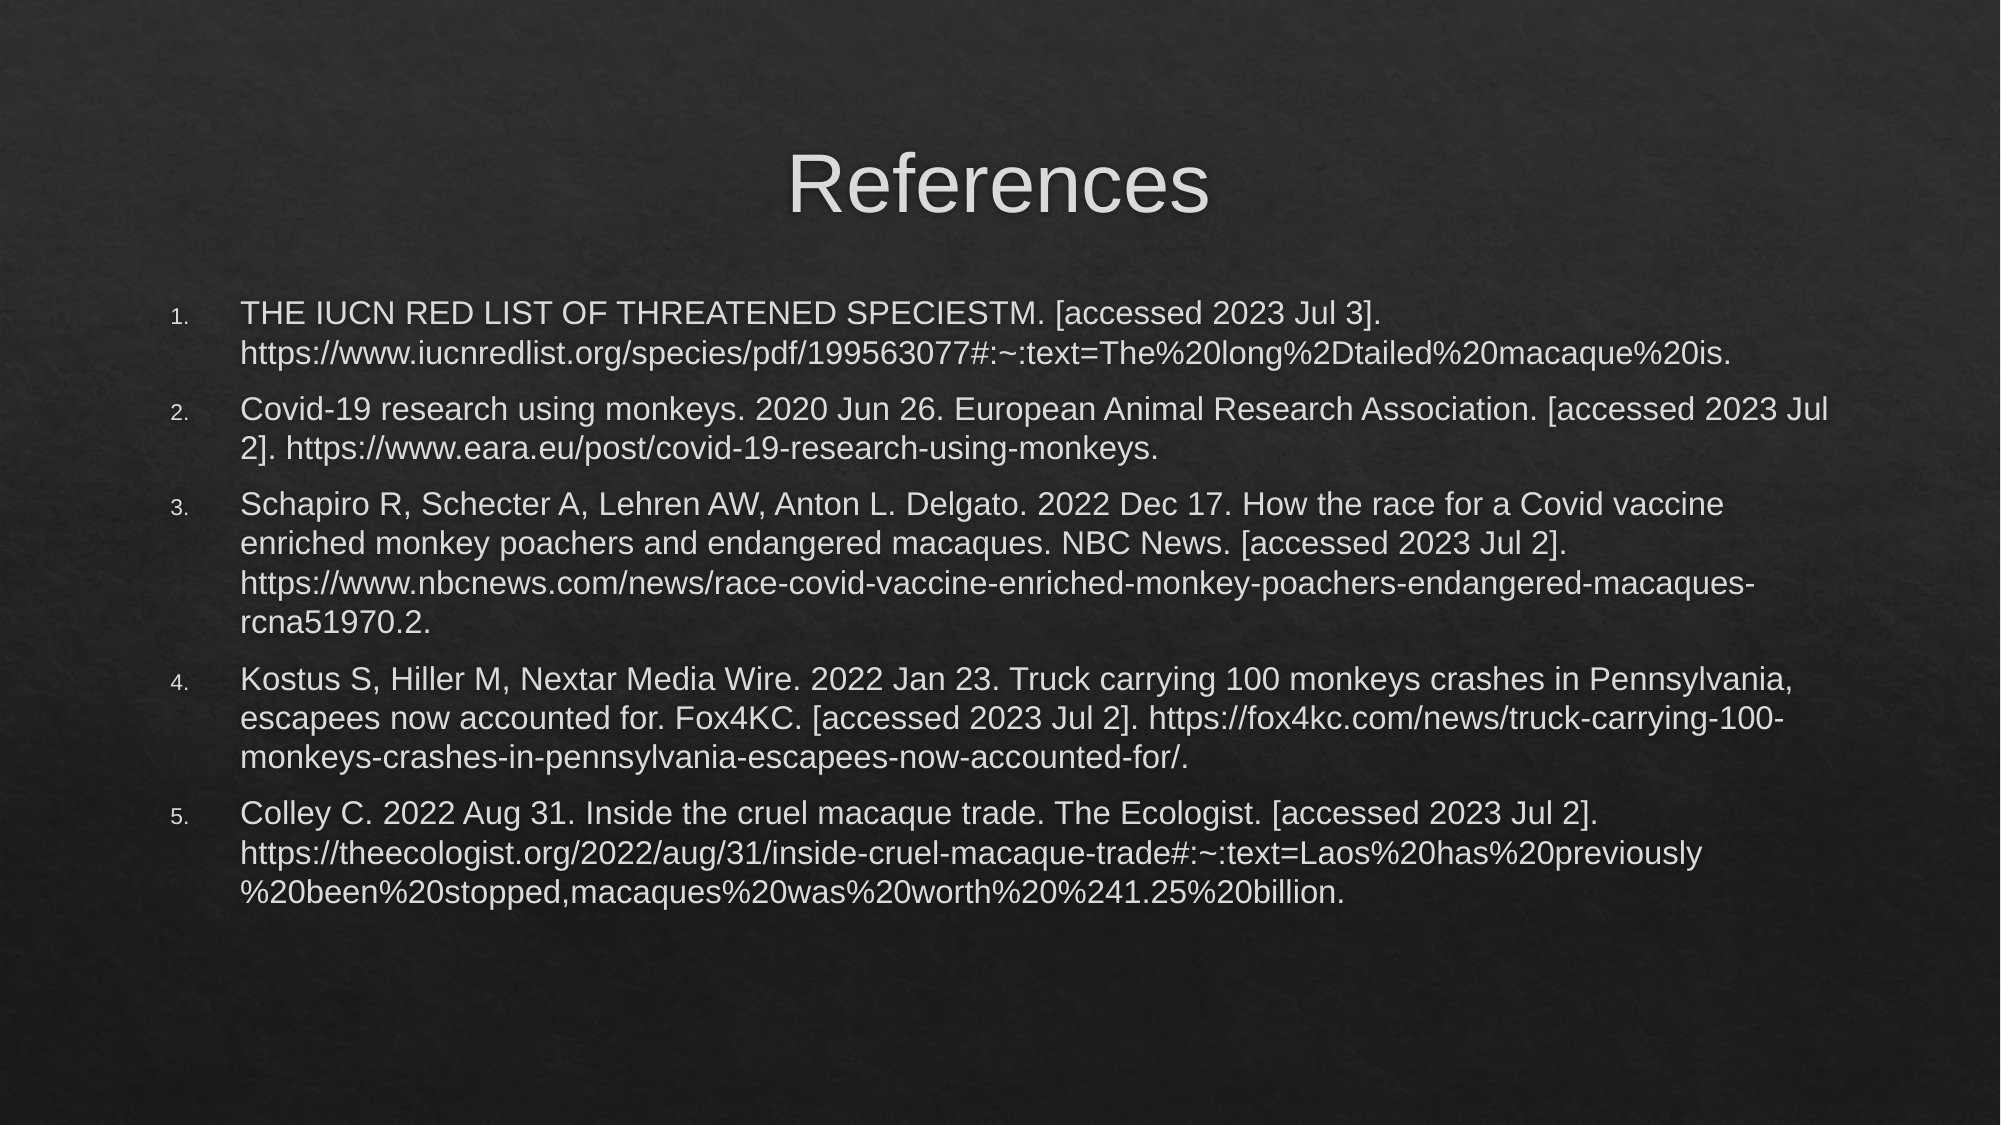

# References
THE IUCN RED LIST OF THREATENED SPECIESTM. [accessed 2023 Jul 3]. https://www.iucnredlist.org/species/pdf/199563077#:~:text=The%20long%2Dtailed%20macaque%20is.
Covid-19 research using monkeys. 2020 Jun 26. European Animal Research Association. [accessed 2023 Jul 2]. https://www.eara.eu/post/covid-19-research-using-monkeys.
Schapiro R, Schecter A, Lehren AW, Anton L. Delgato. 2022 Dec 17. How the race for a Covid vaccine enriched monkey poachers and endangered macaques. NBC News. [accessed 2023 Jul 2]. https://www.nbcnews.com/news/race-covid-vaccine-enriched-monkey-poachers-endangered-macaques-rcna51970.2.
Kostus S, Hiller M, Nextar Media Wire. 2022 Jan 23. Truck carrying 100 monkeys crashes in Pennsylvania, escapees now accounted for. Fox4KC. [accessed 2023 Jul 2]. https://fox4kc.com/news/truck-carrying-100-monkeys-crashes-in-pennsylvania-escapees-now-accounted-for/.
Colley C. 2022 Aug 31. Inside the cruel macaque trade. The Ecologist. [accessed 2023 Jul 2]. https://theecologist.org/2022/aug/31/inside-cruel-macaque-trade#:~:text=Laos%20has%20previously%20been%20stopped,macaques%20was%20worth%20%241.25%20billion.